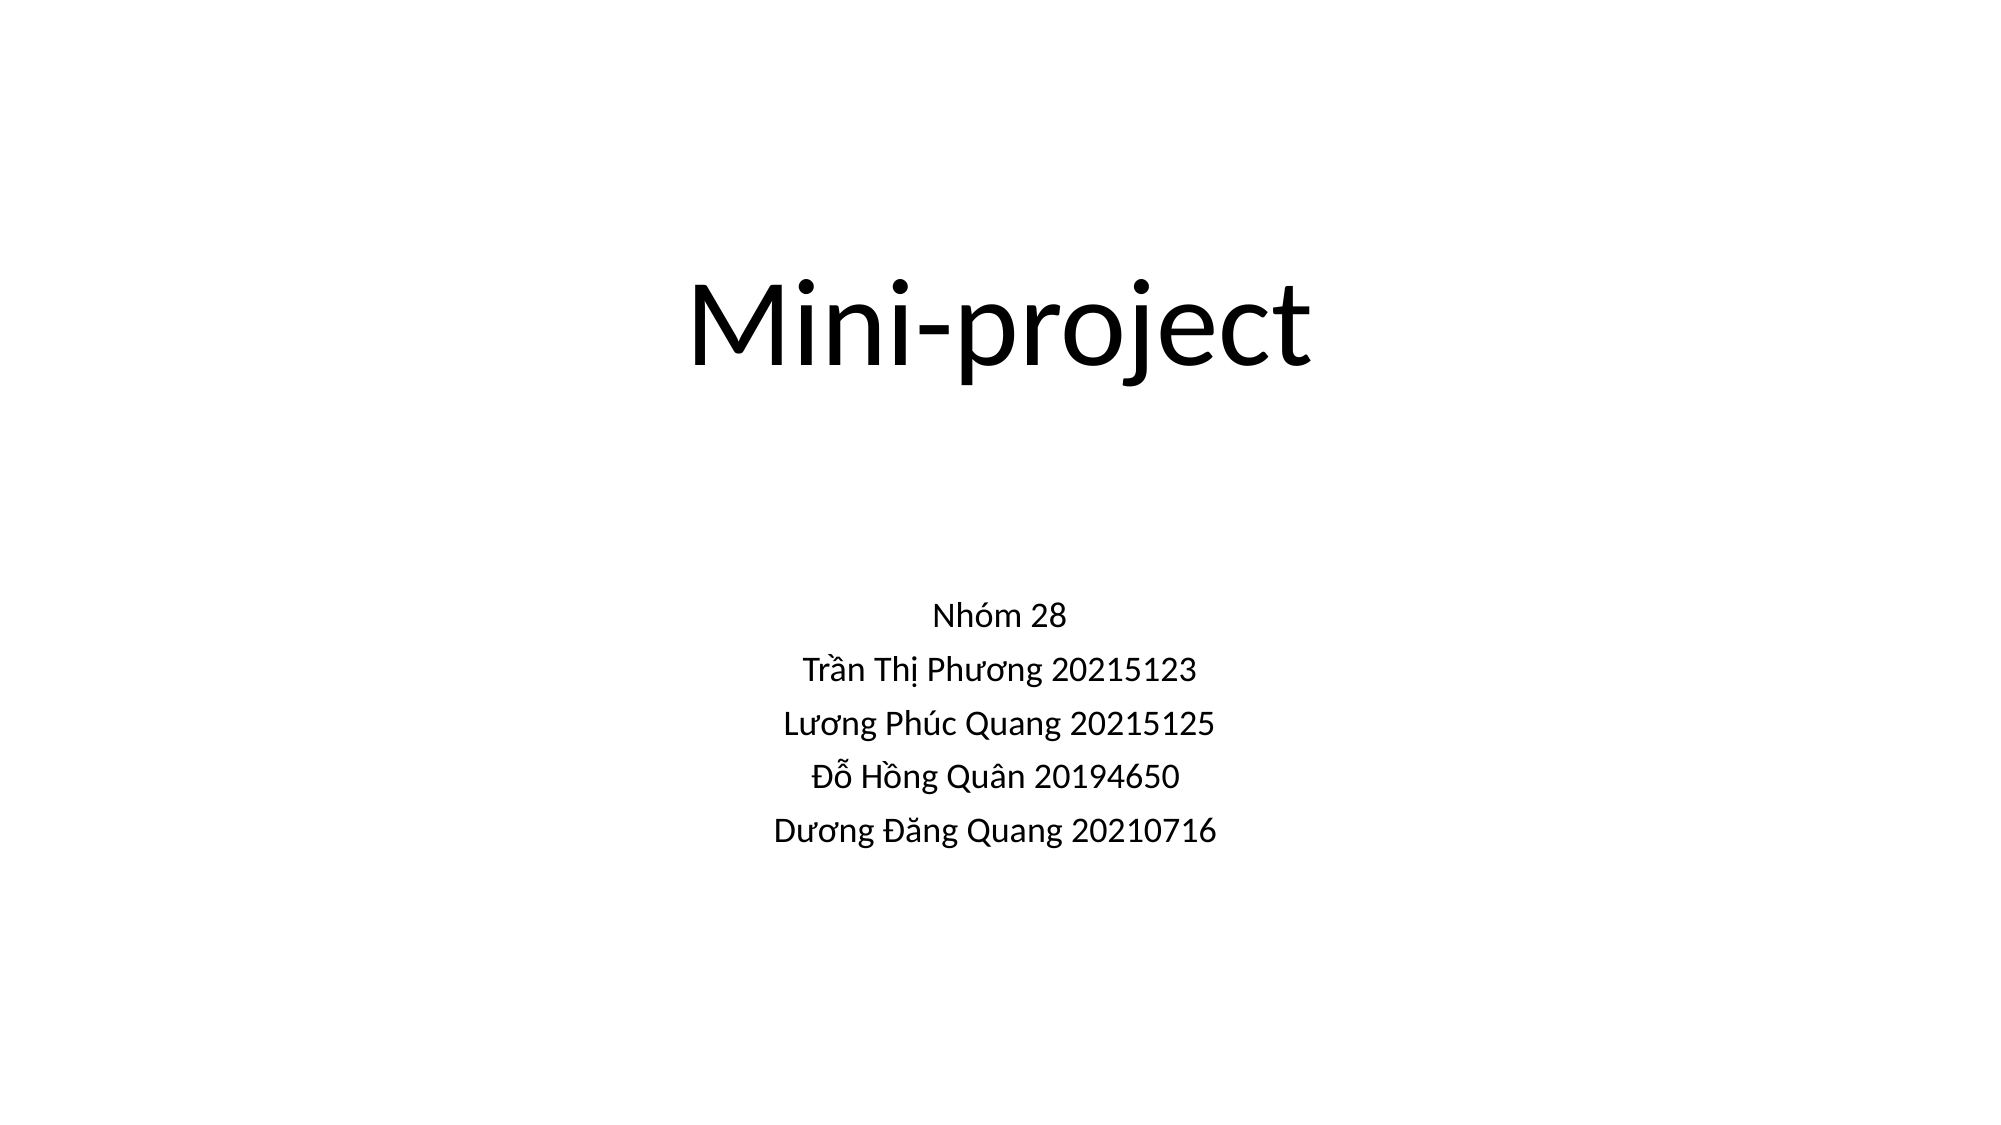

# Mini-project
Nhóm 28
Trần Thị Phương 20215123
Lương Phúc Quang 20215125
Đỗ Hồng Quân 20194650
Dương Đăng Quang 20210716